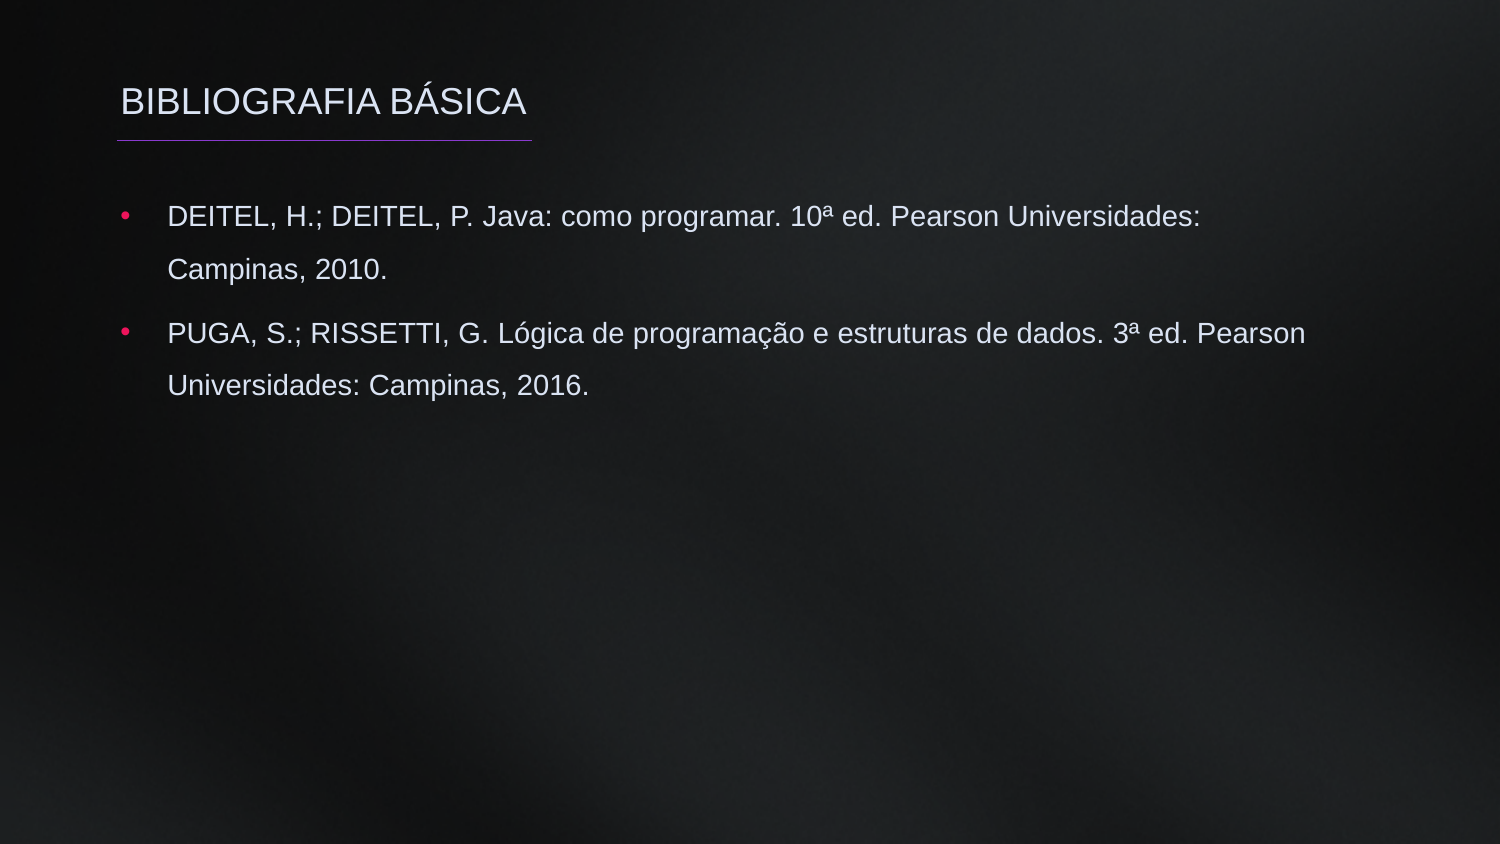

BIBLIOGRAFIA BÁSICA
DEITEL, H.; DEITEL, P. Java: como programar. 10ª ed. Pearson Universidades: Campinas, 2010.
PUGA, S.; RISSETTI, G. Lógica de programação e estruturas de dados. 3ª ed. Pearson Universidades: Campinas, 2016.